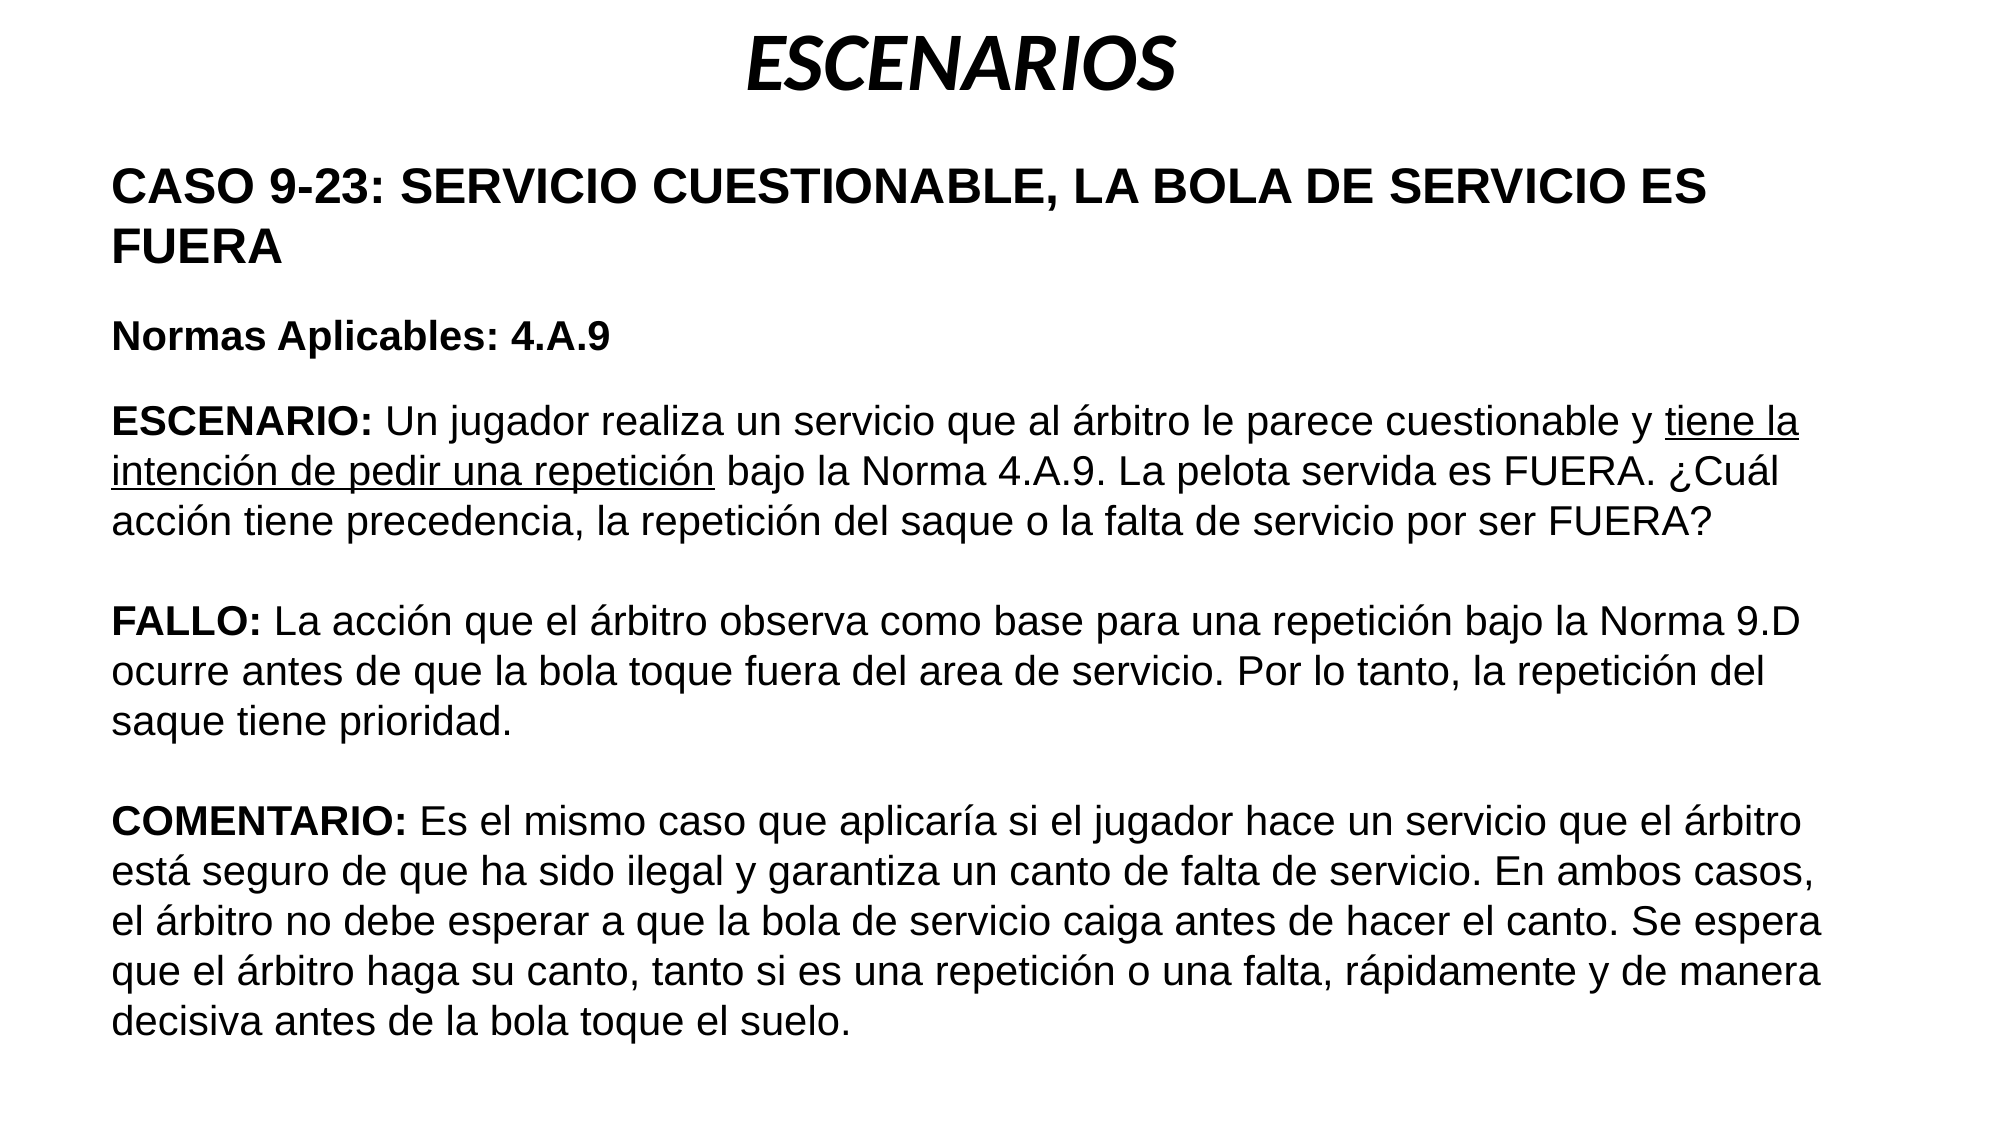

ESCENARIOS
CASO 9-23: SERVICIO CUESTIONABLE, LA BOLA DE SERVICIO ES FUERA

Normas Aplicables: 4.A.9

ESCENARIO: Un jugador realiza un servicio que al árbitro le parece cuestionable y tiene la intención de pedir una repetición bajo la Norma 4.A.9. La pelota servida es FUERA. ¿Cuál acción tiene precedencia, la repetición del saque o la falta de servicio por ser FUERA?

FALLO: La acción que el árbitro observa como base para una repetición bajo la Norma 9.D ocurre antes de que la bola toque fuera del area de servicio. Por lo tanto, la repetición del saque tiene prioridad.

COMENTARIO: Es el mismo caso que aplicaría si el jugador hace un servicio que el árbitro está seguro de que ha sido ilegal y garantiza un canto de falta de servicio. En ambos casos, el árbitro no debe esperar a que la bola de servicio caiga antes de hacer el canto. Se espera que el árbitro haga su canto, tanto si es una repetición o una falta, rápidamente y de manera decisiva antes de la bola toque el suelo.
175